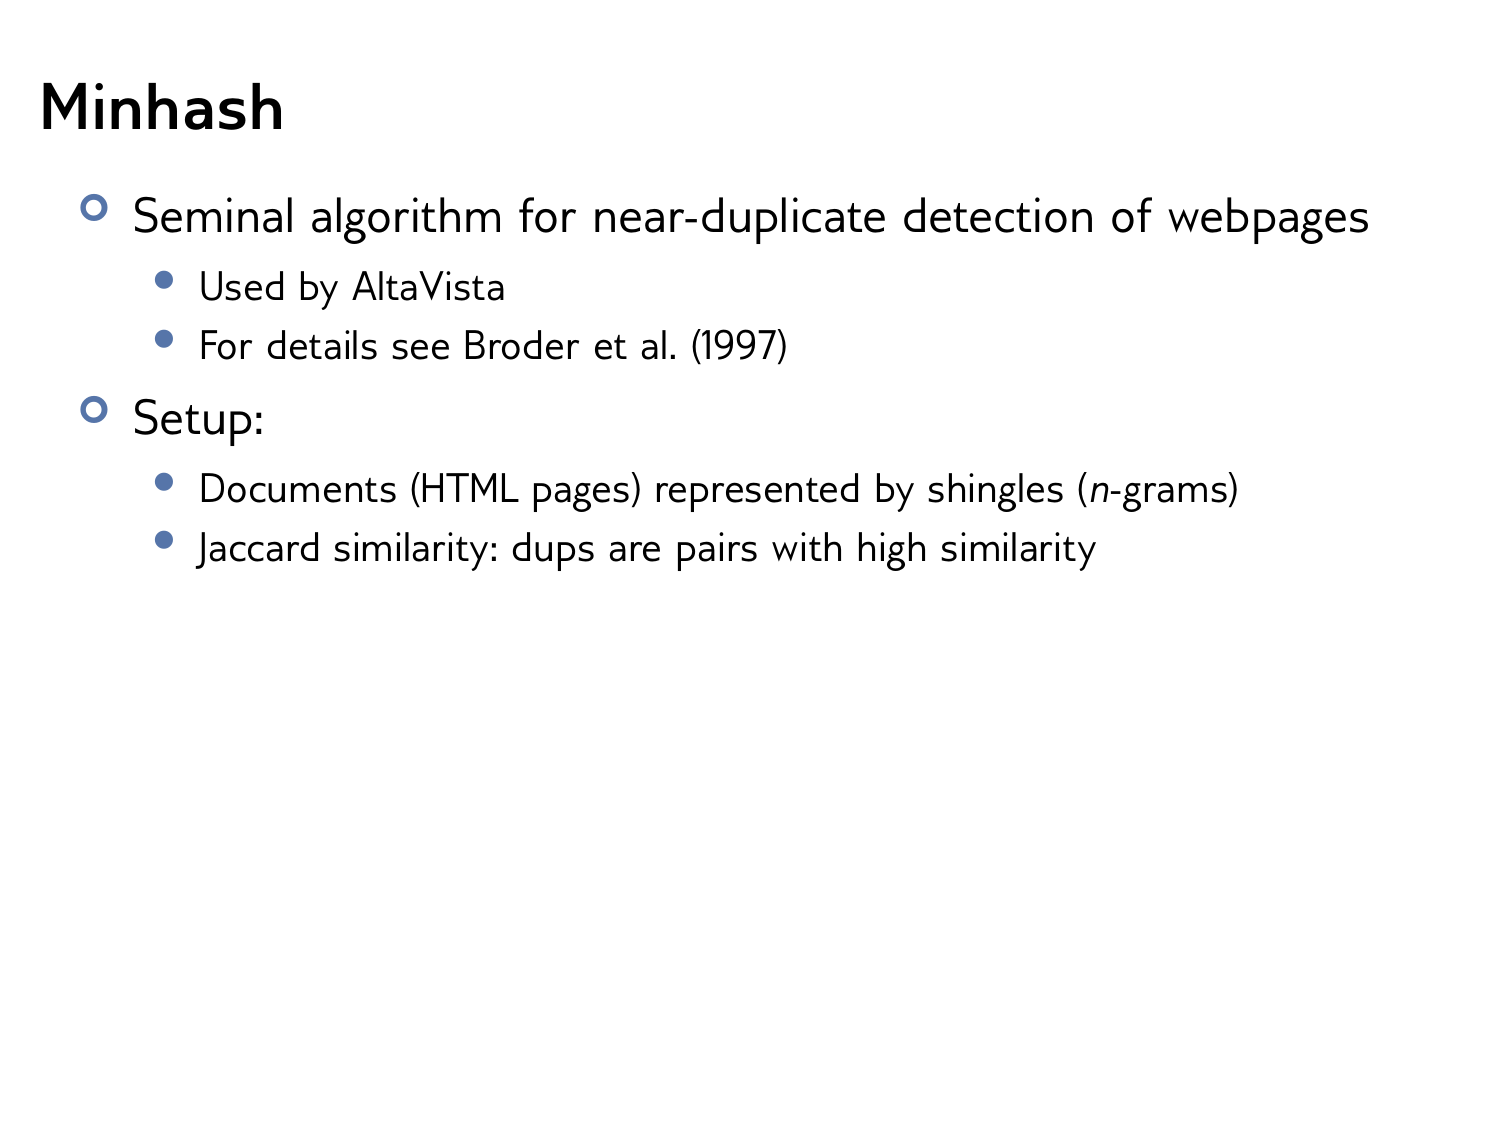

# Minhash
Seminal algorithm for near-duplicate detection of webpages
Used by AltaVista
For details see Broder et al. (1997)
Setup:
Documents (HTML pages) represented by shingles (n-grams)
Jaccard similarity: dups are pairs with high similarity